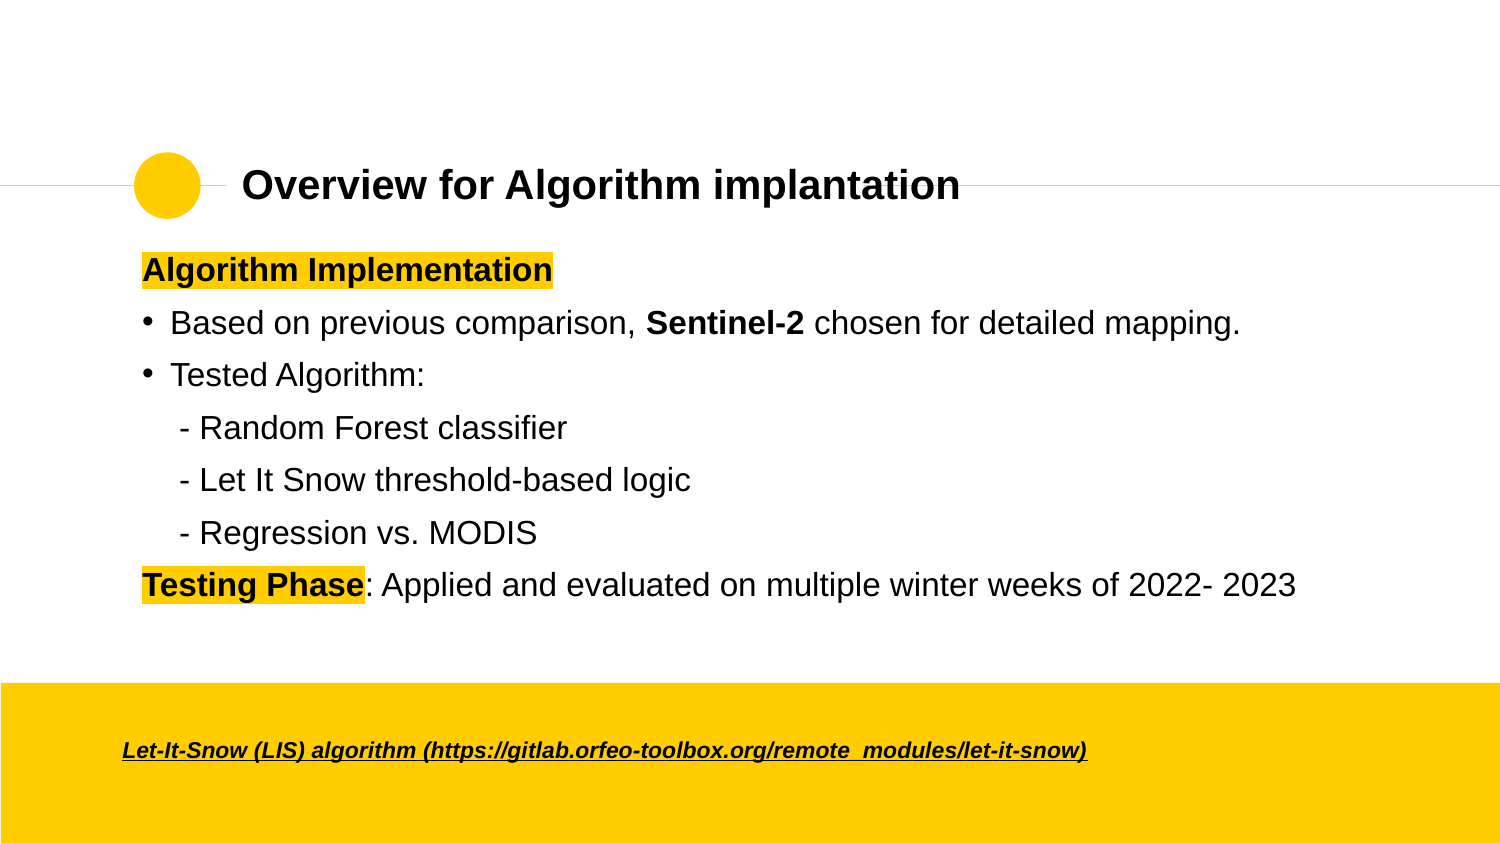

# Overview for Algorithm implantation
Algorithm Implementation
Based on previous comparison, Sentinel-2 chosen for detailed mapping.
Tested Algorithm:
    - Random Forest classifier
    - Let It Snow threshold-based logic
    - Regression vs. MODIS
Testing Phase: Applied and evaluated on multiple winter weeks of 2022- 2023

Let-It-Snow (LIS) algorithm (https://gitlab.orfeo-toolbox.org/remote_modules/let-it-snow)

4